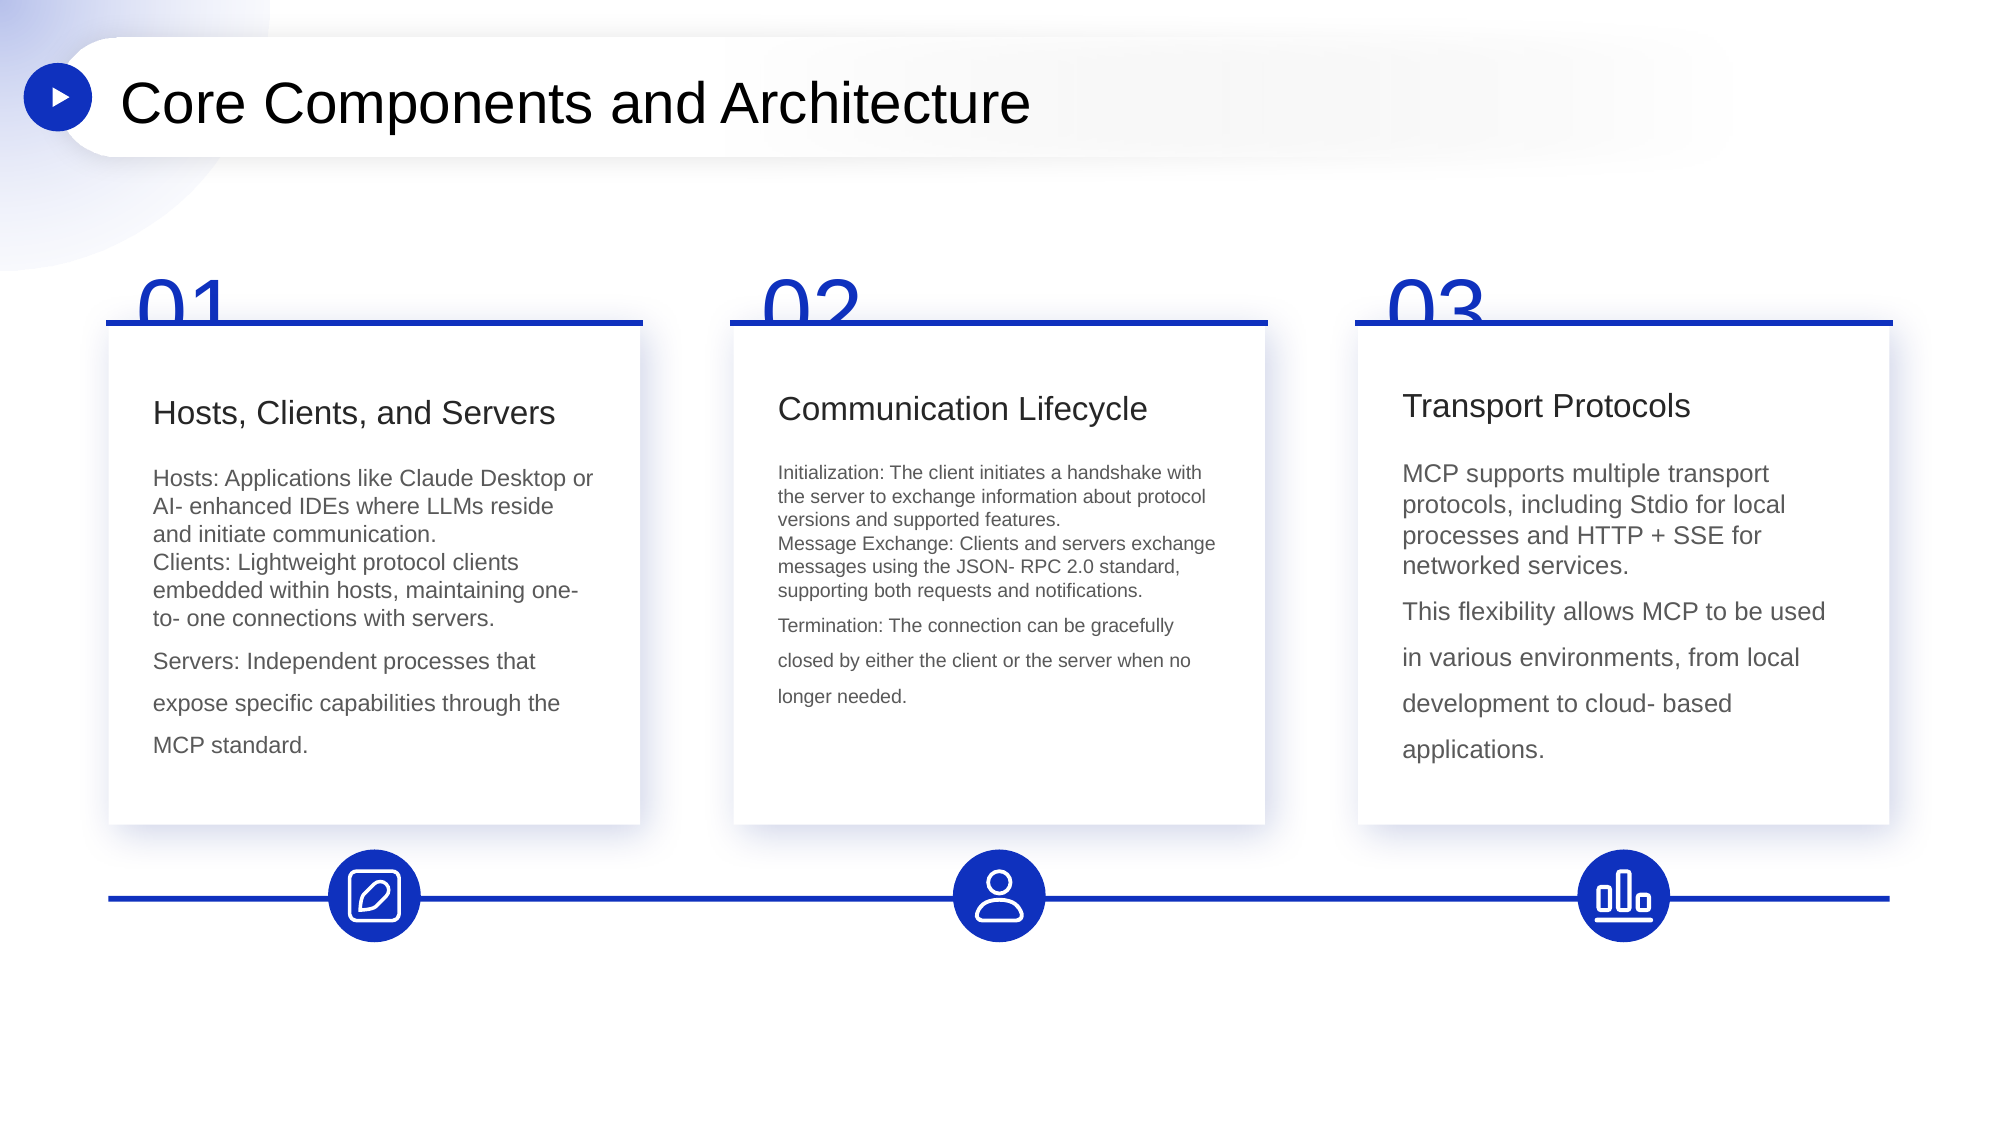

Core Components and Architecture

01
02
03

Transport Protocols
Communication Lifecycle
Hosts, Clients, and Servers
MCP supports multiple transport protocols, including Stdio for local processes and HTTP + SSE for networked services.
This flexibility allows MCP to be used in various environments, from local development to cloud- based applications.
Initialization: The client initiates a handshake with the server to exchange information about protocol versions and supported features.
Message Exchange: Clients and servers exchange messages using the JSON- RPC 2.0 standard, supporting both requests and notifications.
Termination: The connection can be gracefully closed by either the client or the server when no longer needed.
Hosts: Applications like Claude Desktop or AI- enhanced IDEs where LLMs reside and initiate communication.
Clients: Lightweight protocol clients embedded within hosts, maintaining one- to- one connections with servers.
Servers: Independent processes that expose specific capabilities through the MCP standard.